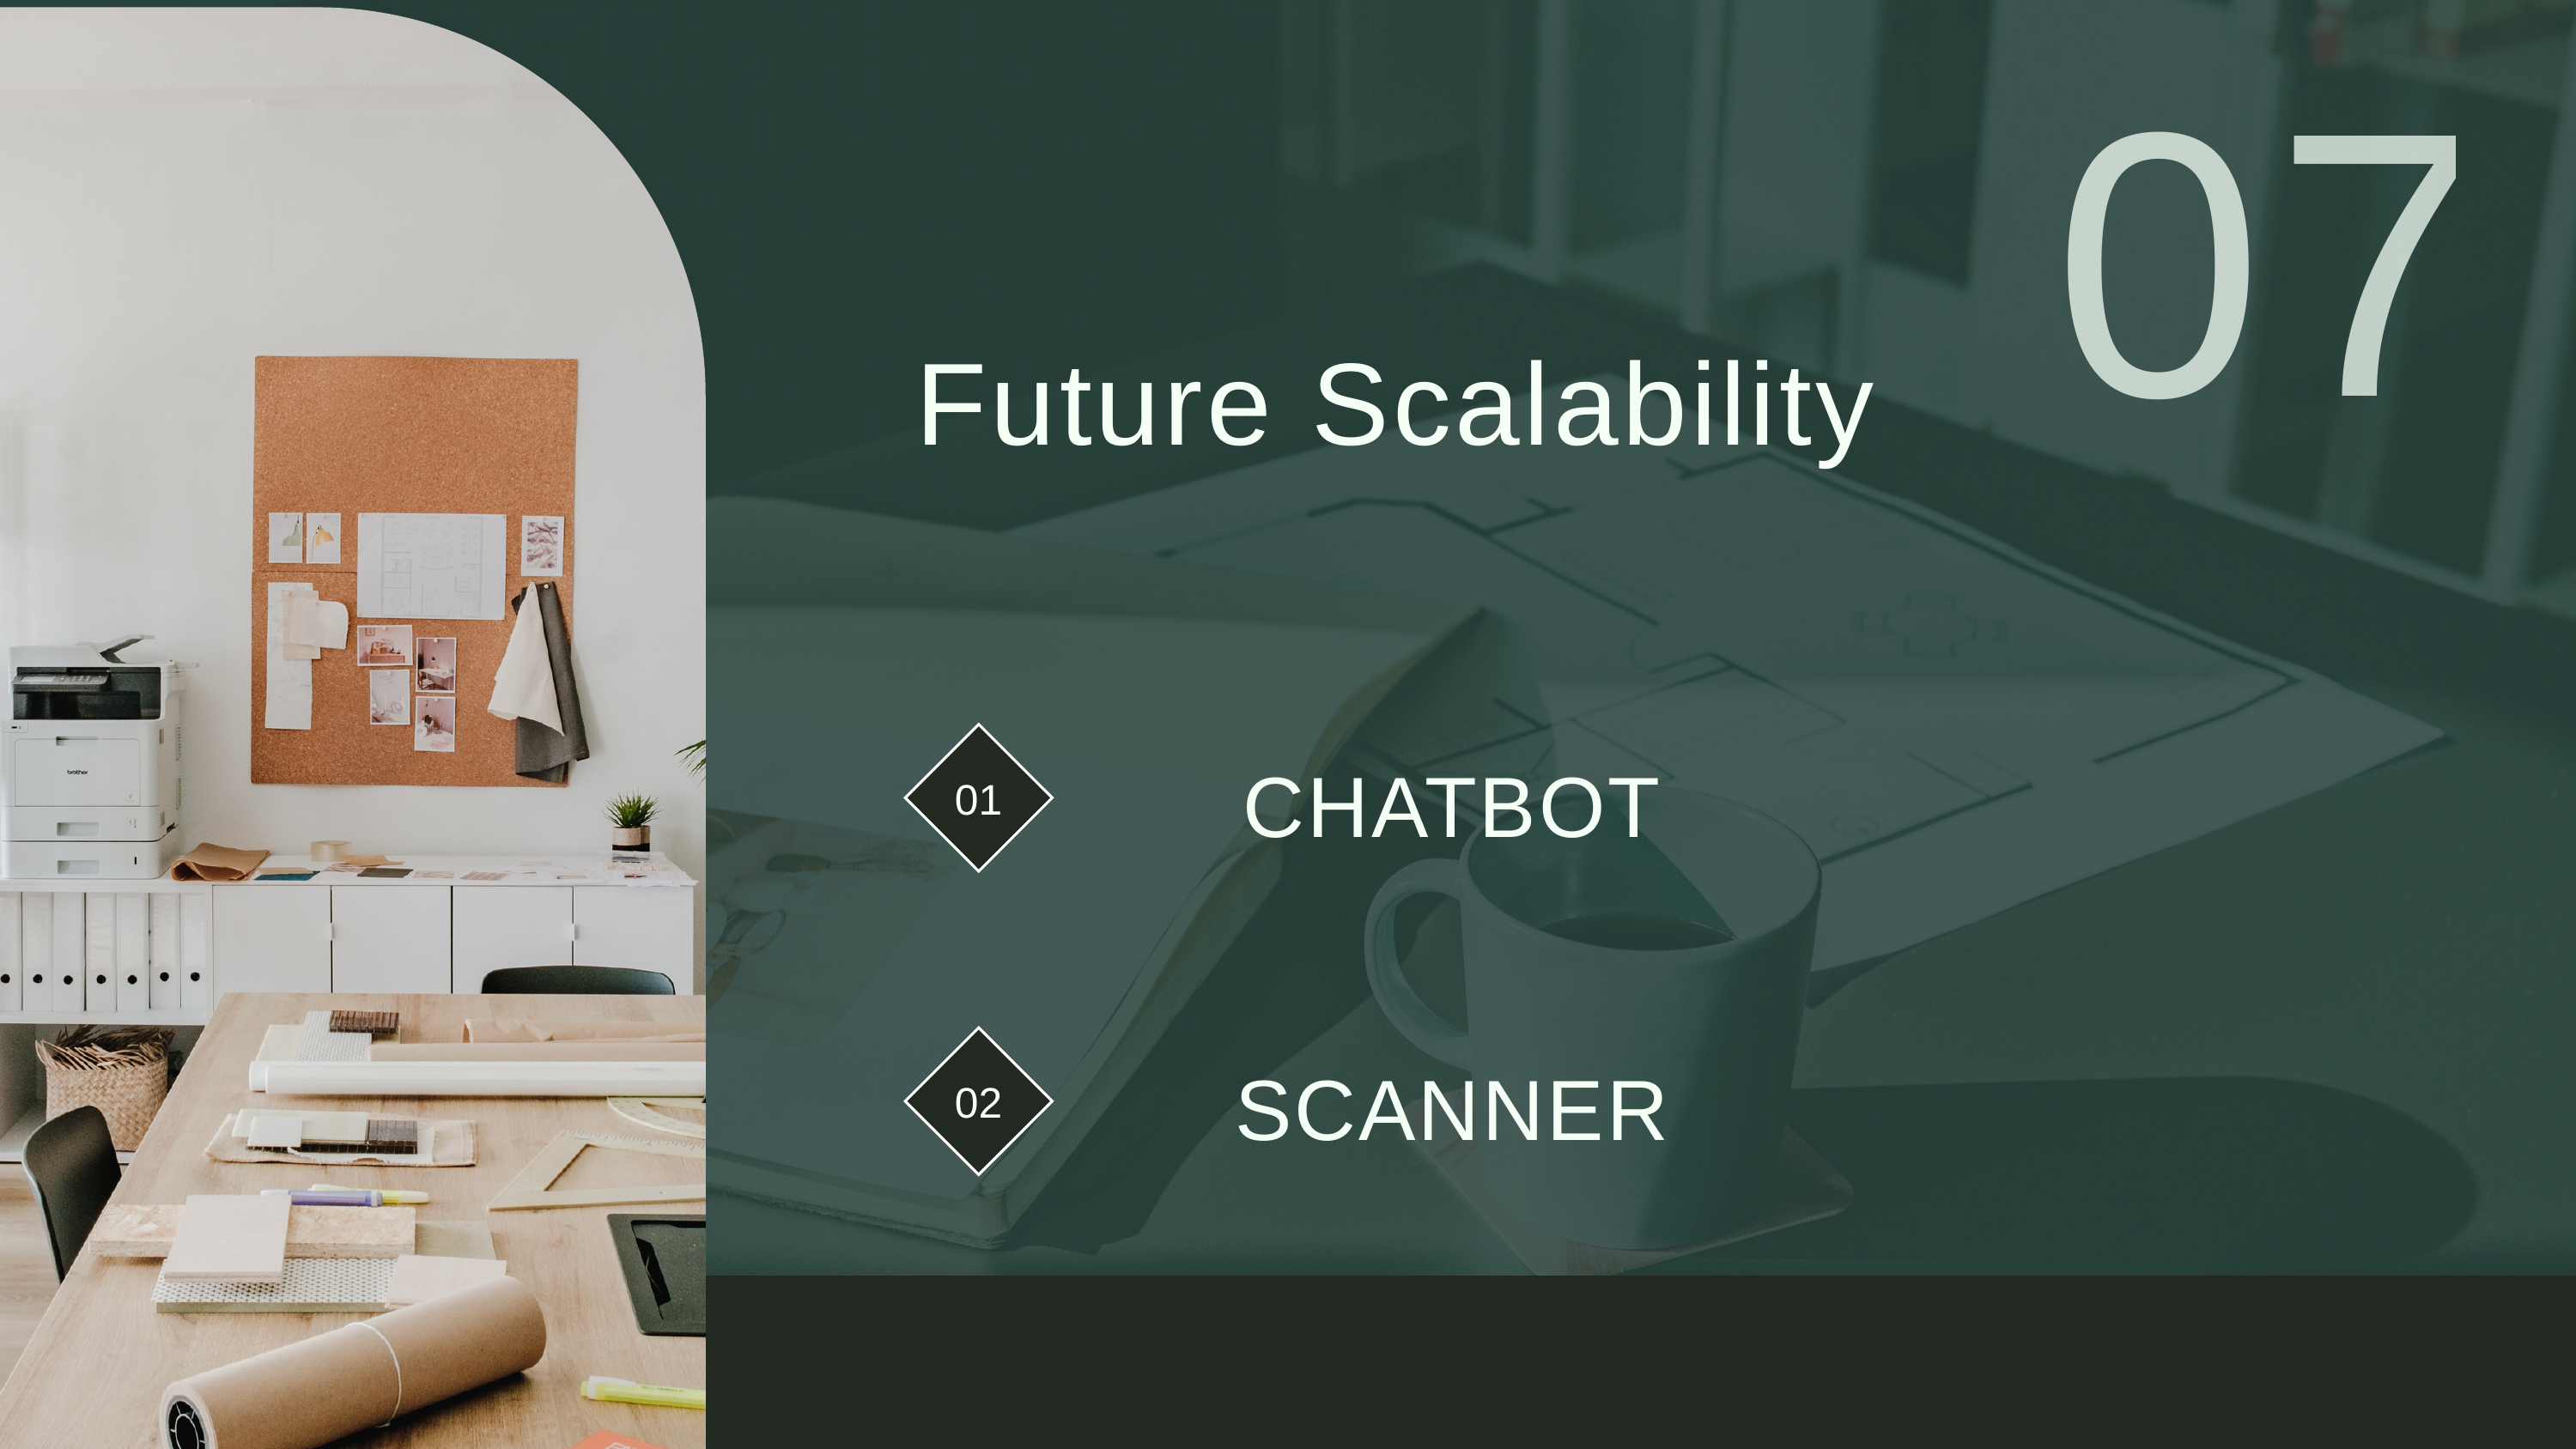

07

Future Scalability

01
CHATBOT

02
SCANNER